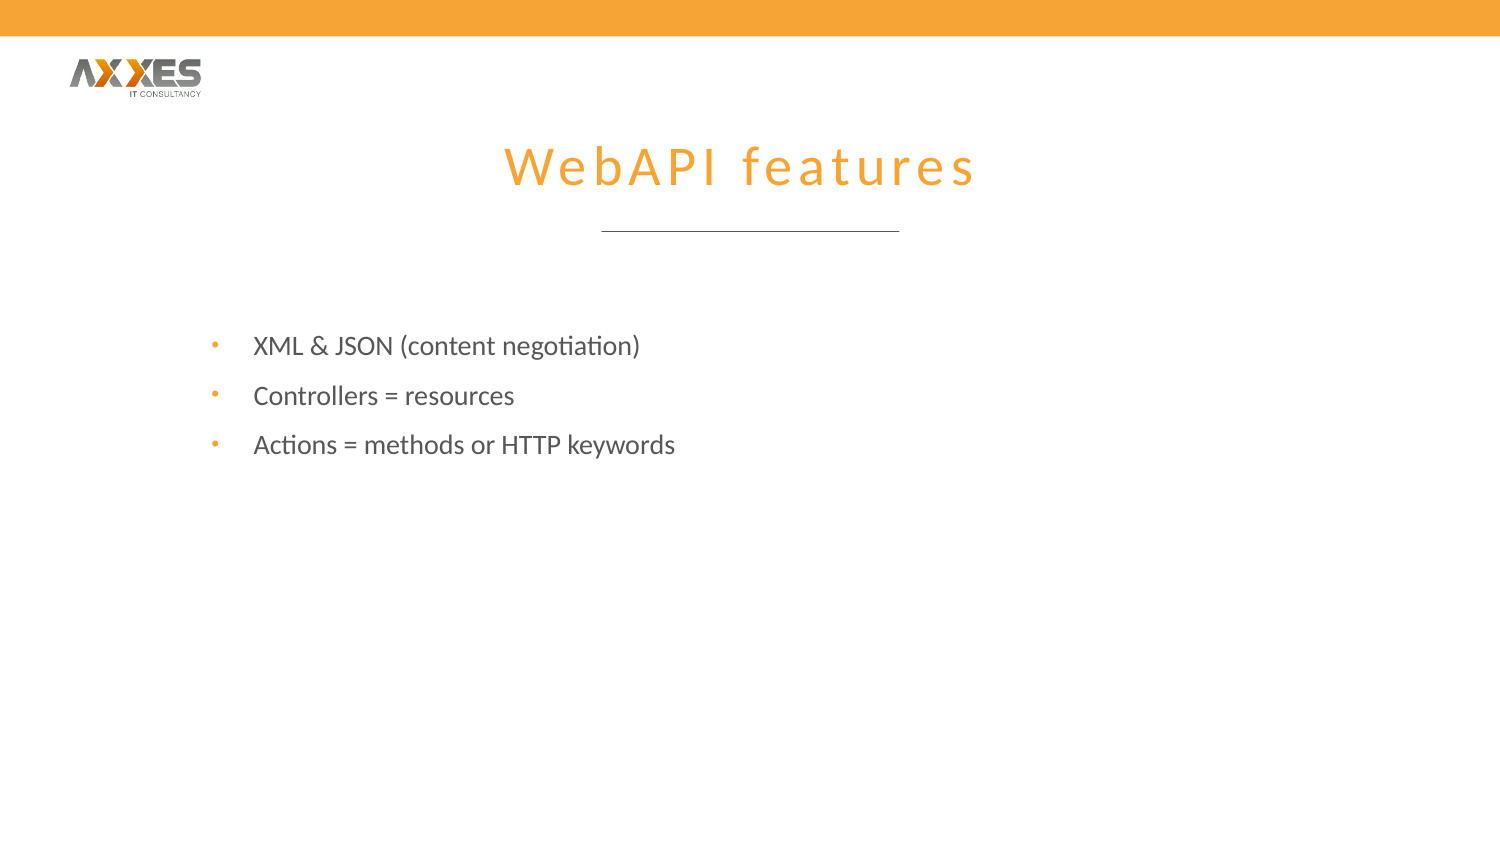

# WebAPI features
XML & JSON (content negotiation)
Controllers = resources
Actions = methods or HTTP keywords